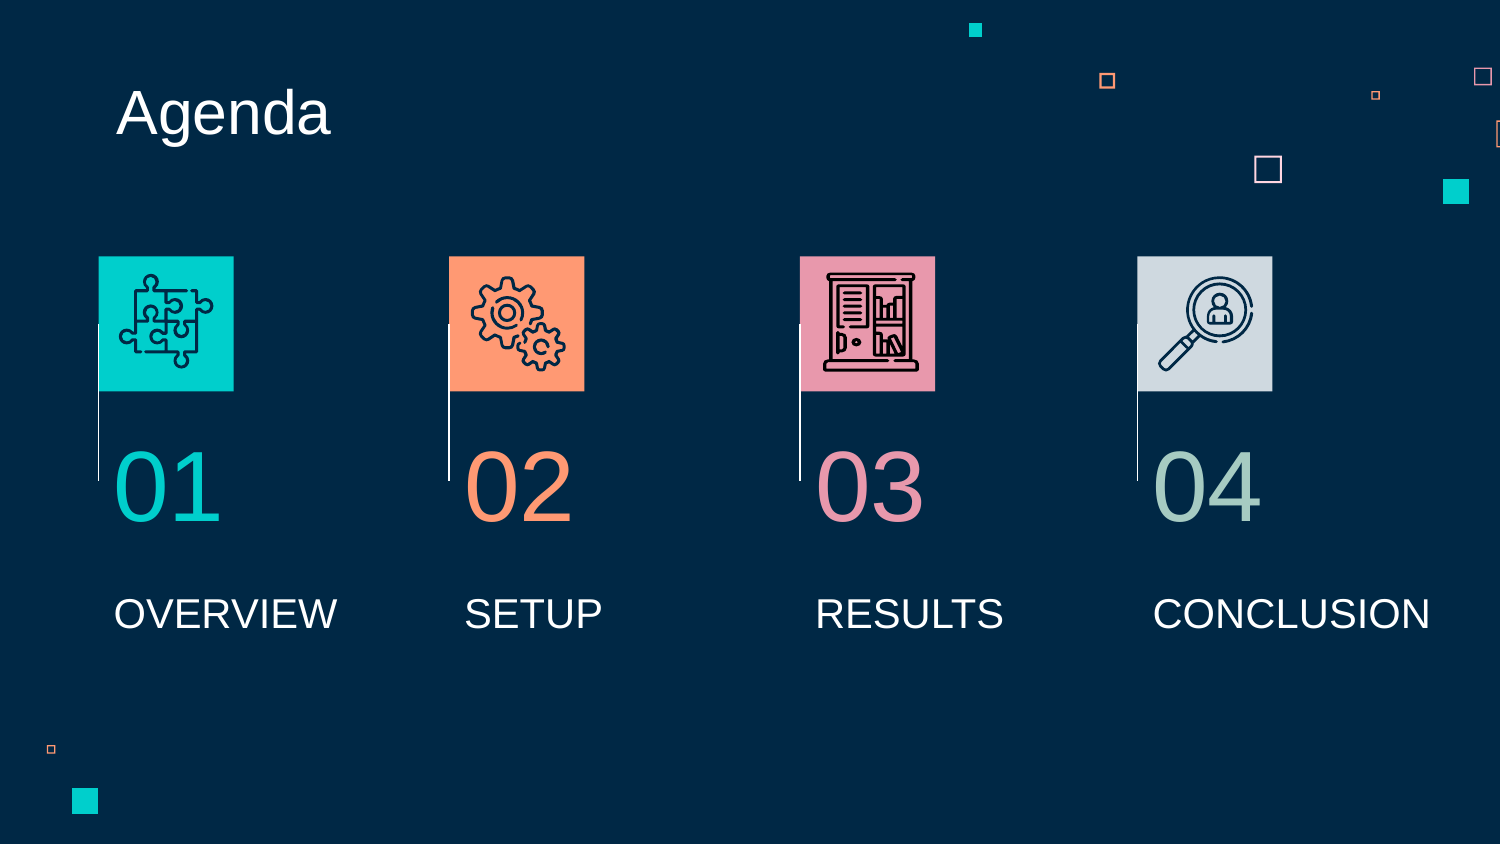

Agenda

03
01
02
04
# OVERVIEW
SETUP
RESULTS
CONCLUSION